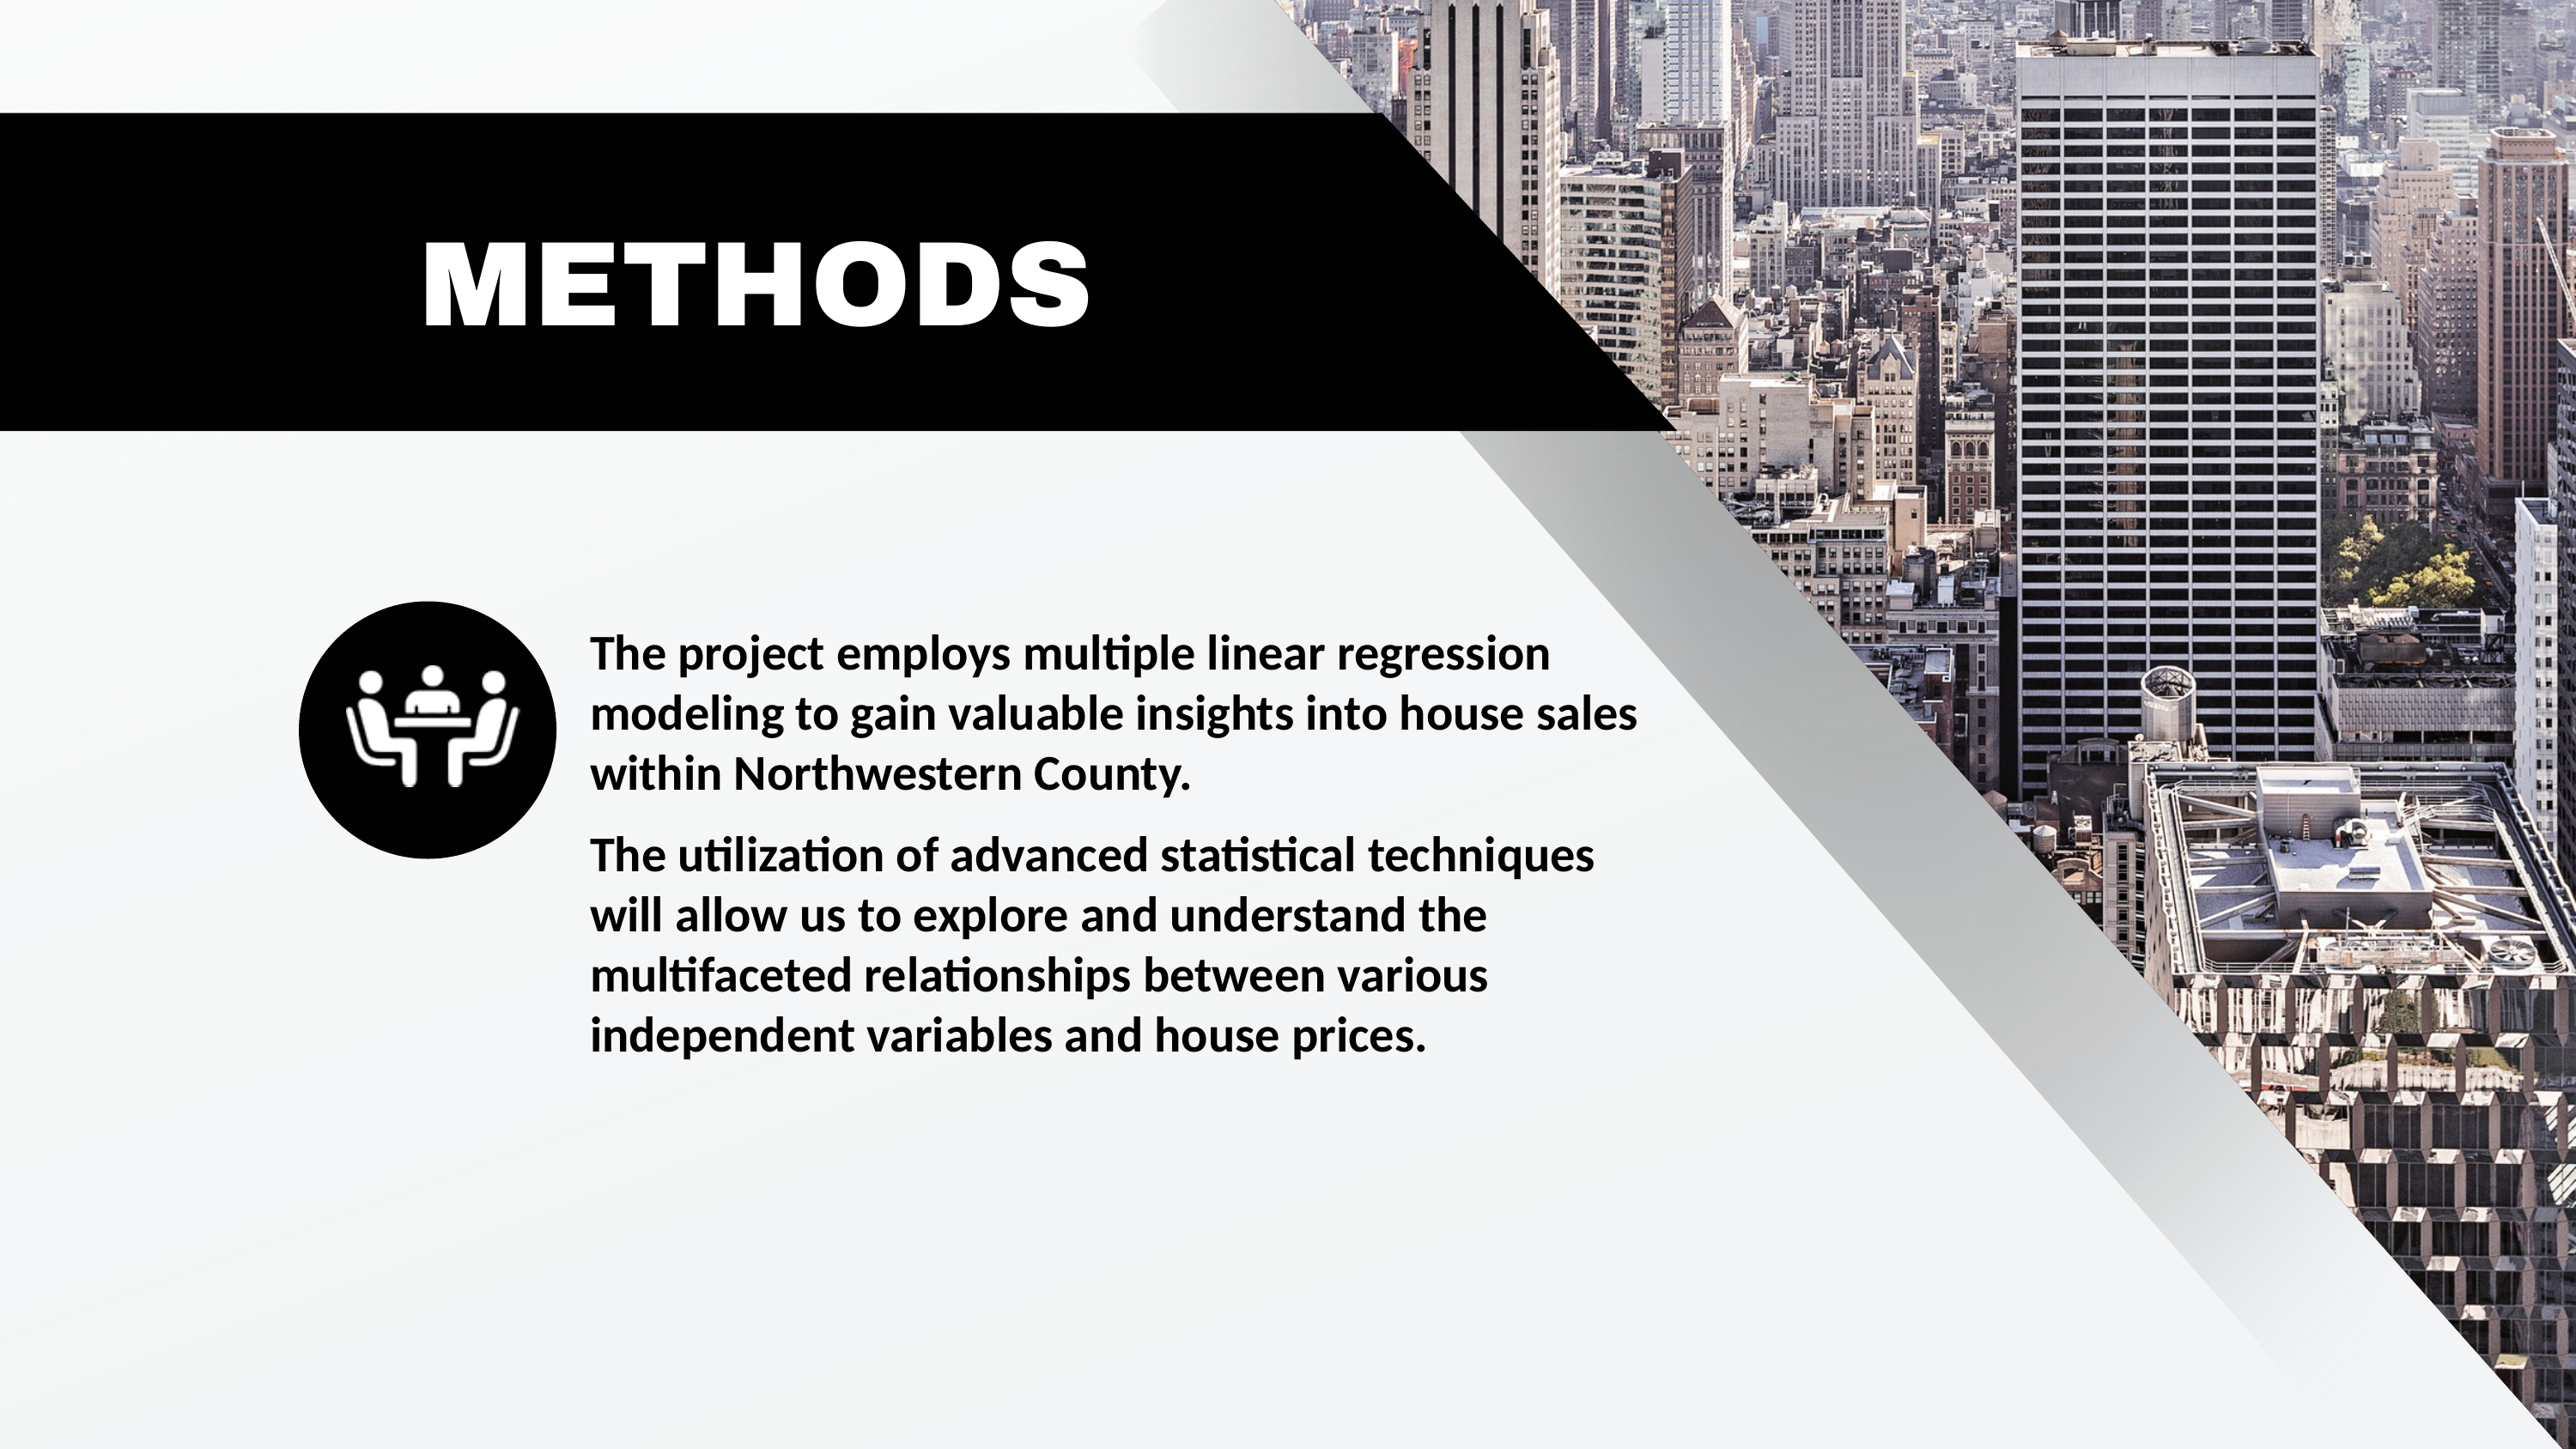

METHODS

The project employs multiple linear regression modeling to gain valuable insights into house sales within Northwestern County.
The utilization of advanced statistical techniques will allow us to explore and understand the multifaceted relationships between various independent variables and house prices.